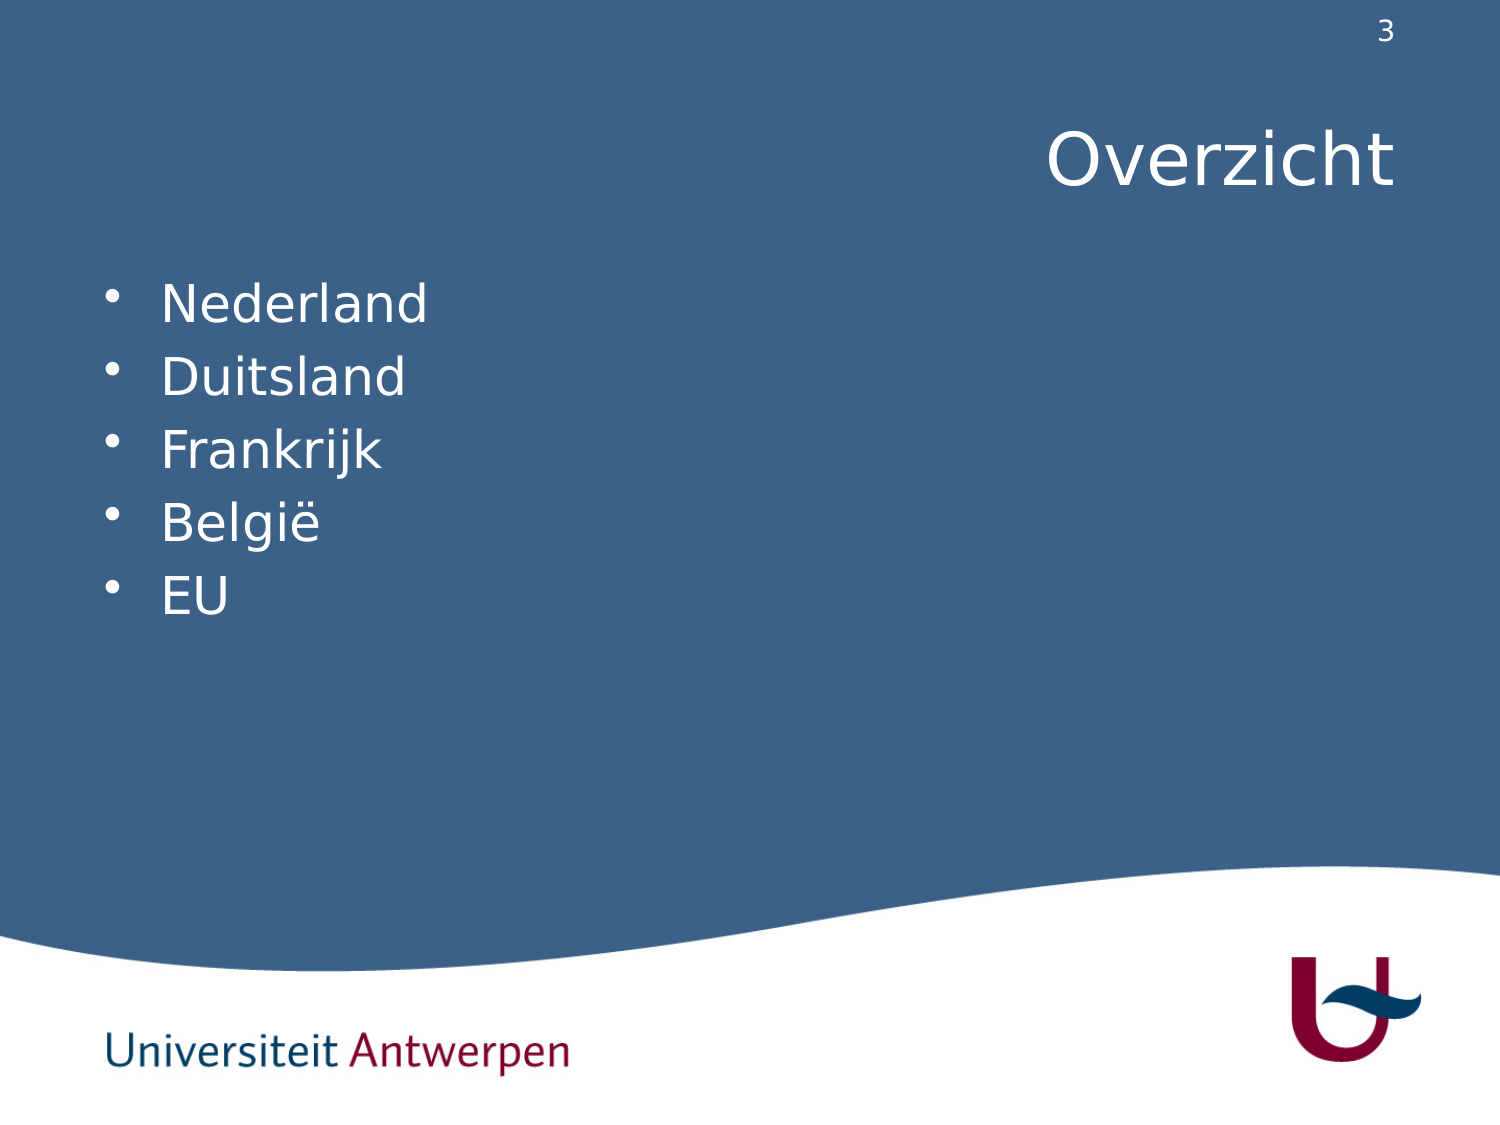

# Overzicht
Nederland
Duitsland
Frankrijk
België
EU